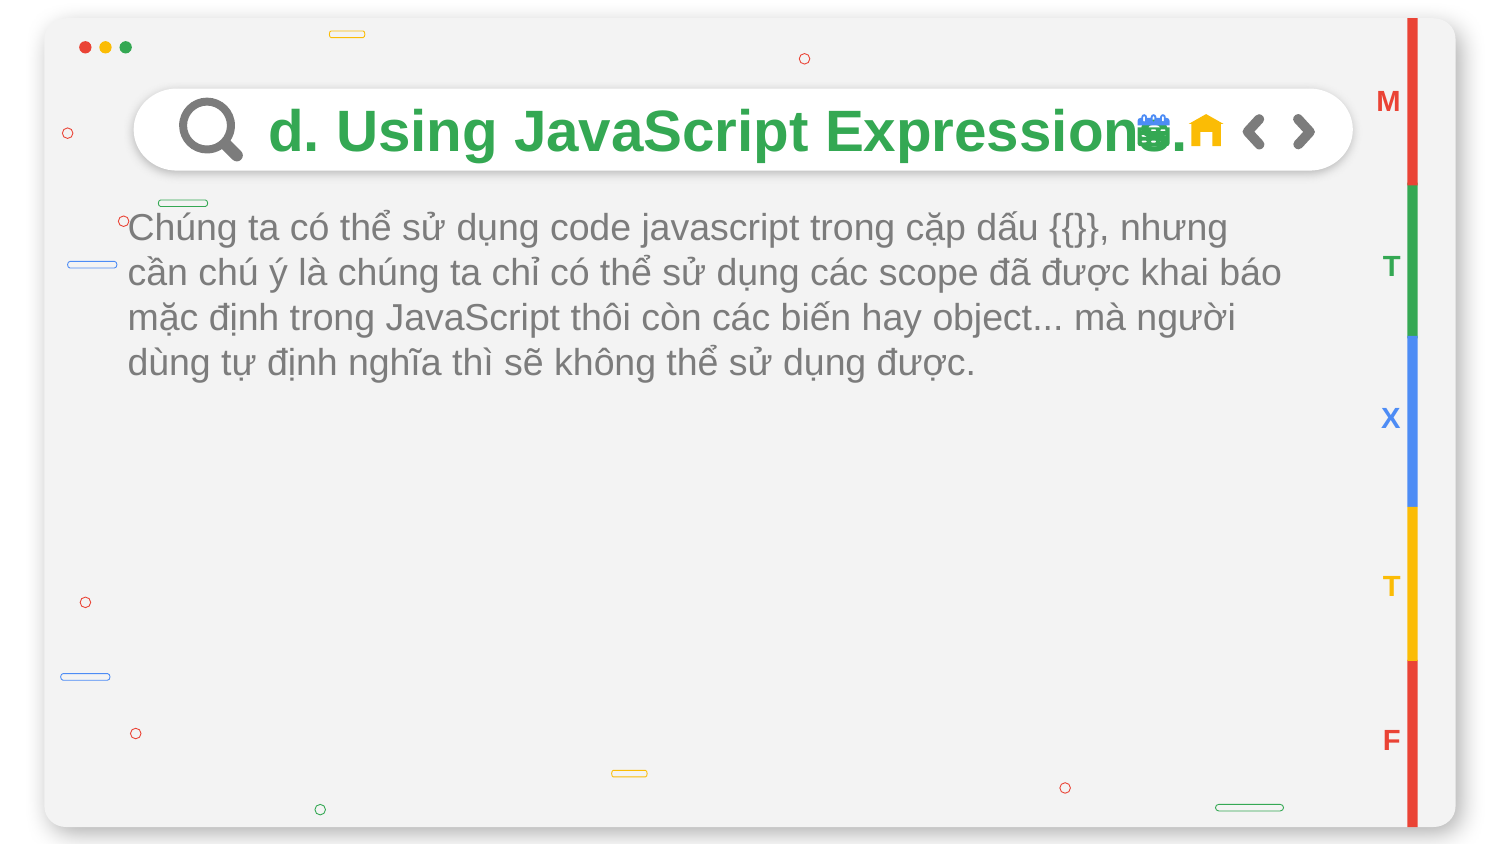

M
# d. Using JavaScript Expressions.

Chúng ta có thể sử dụng code javascript trong cặp dấu {{}}, nhưng cần chú ý là chúng ta chỉ có thể sử dụng các scope đã được khai báo mặc định trong JavaScript thôi còn các biến hay object... mà người dùng tự định nghĩa thì sẽ không thể sử dụng được.
T

X

T

F